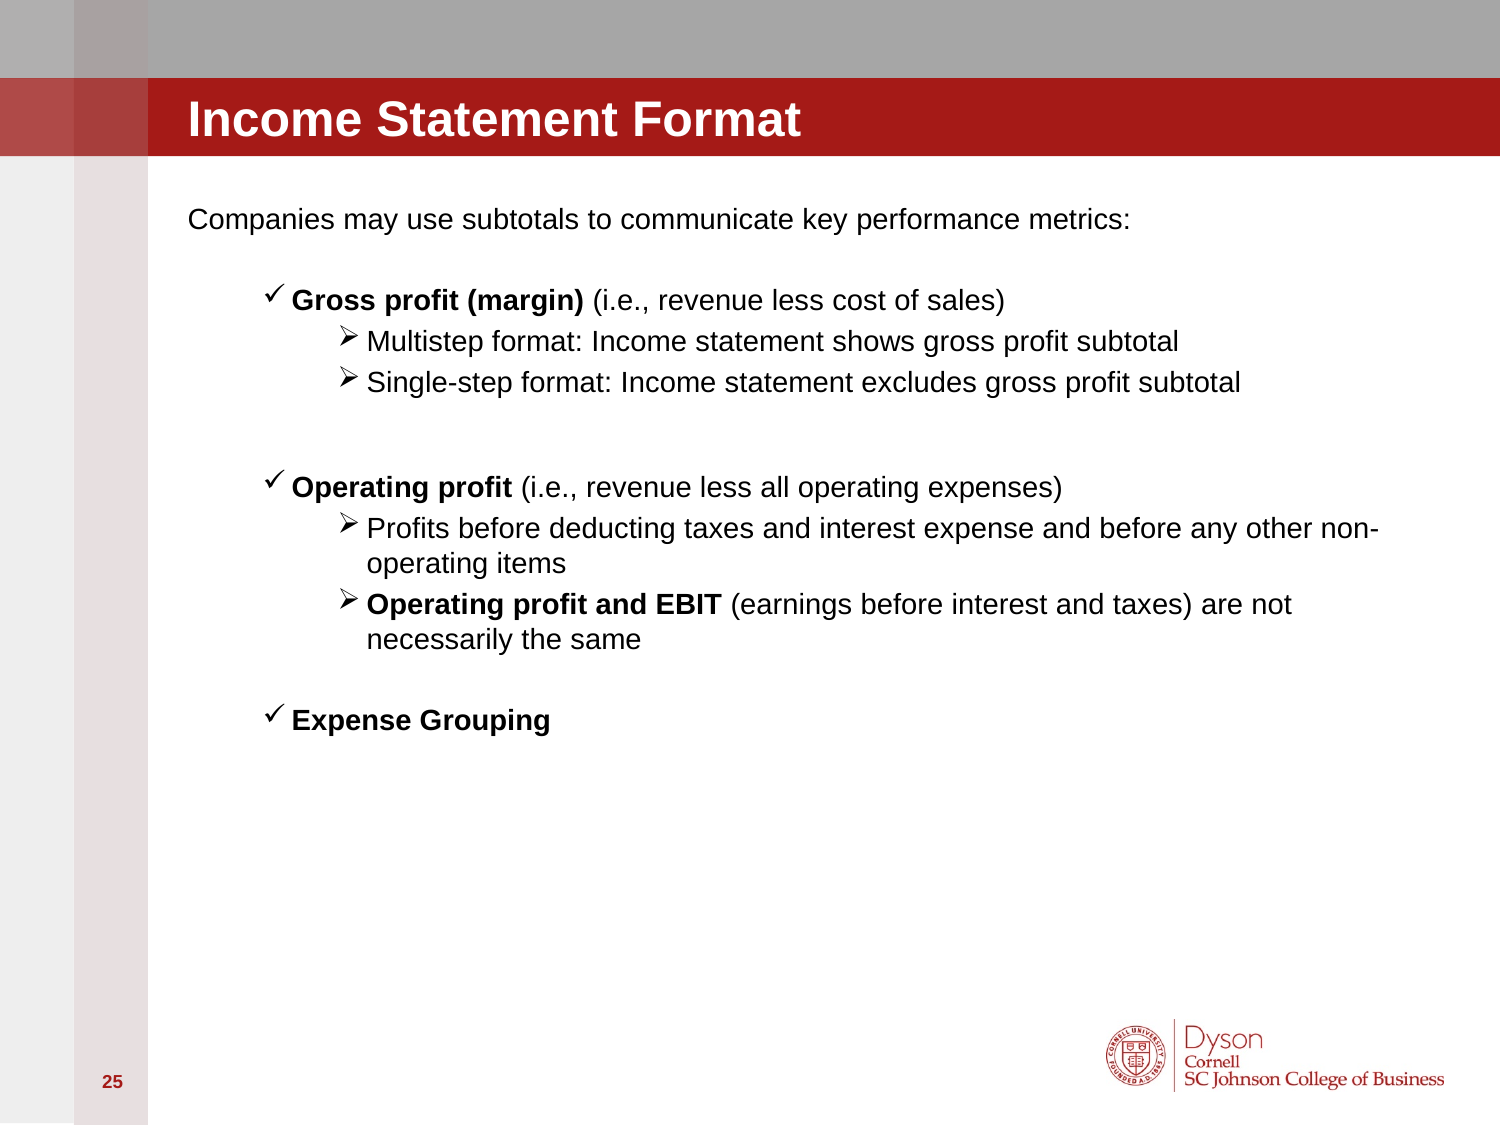

# Income Statement Format
Companies may use subtotals to communicate key performance metrics:

Gross profit (margin) (i.e., revenue less cost of sales)
Multistep format: Income statement shows gross profit subtotal
Single-step format: Income statement excludes gross profit subtotal

Operating profit (i.e., revenue less all operating expenses)
Profits before deducting taxes and interest expense and before any other non-operating items
Operating profit and EBIT (earnings before interest and taxes) are not necessarily the same

Expense Grouping
25